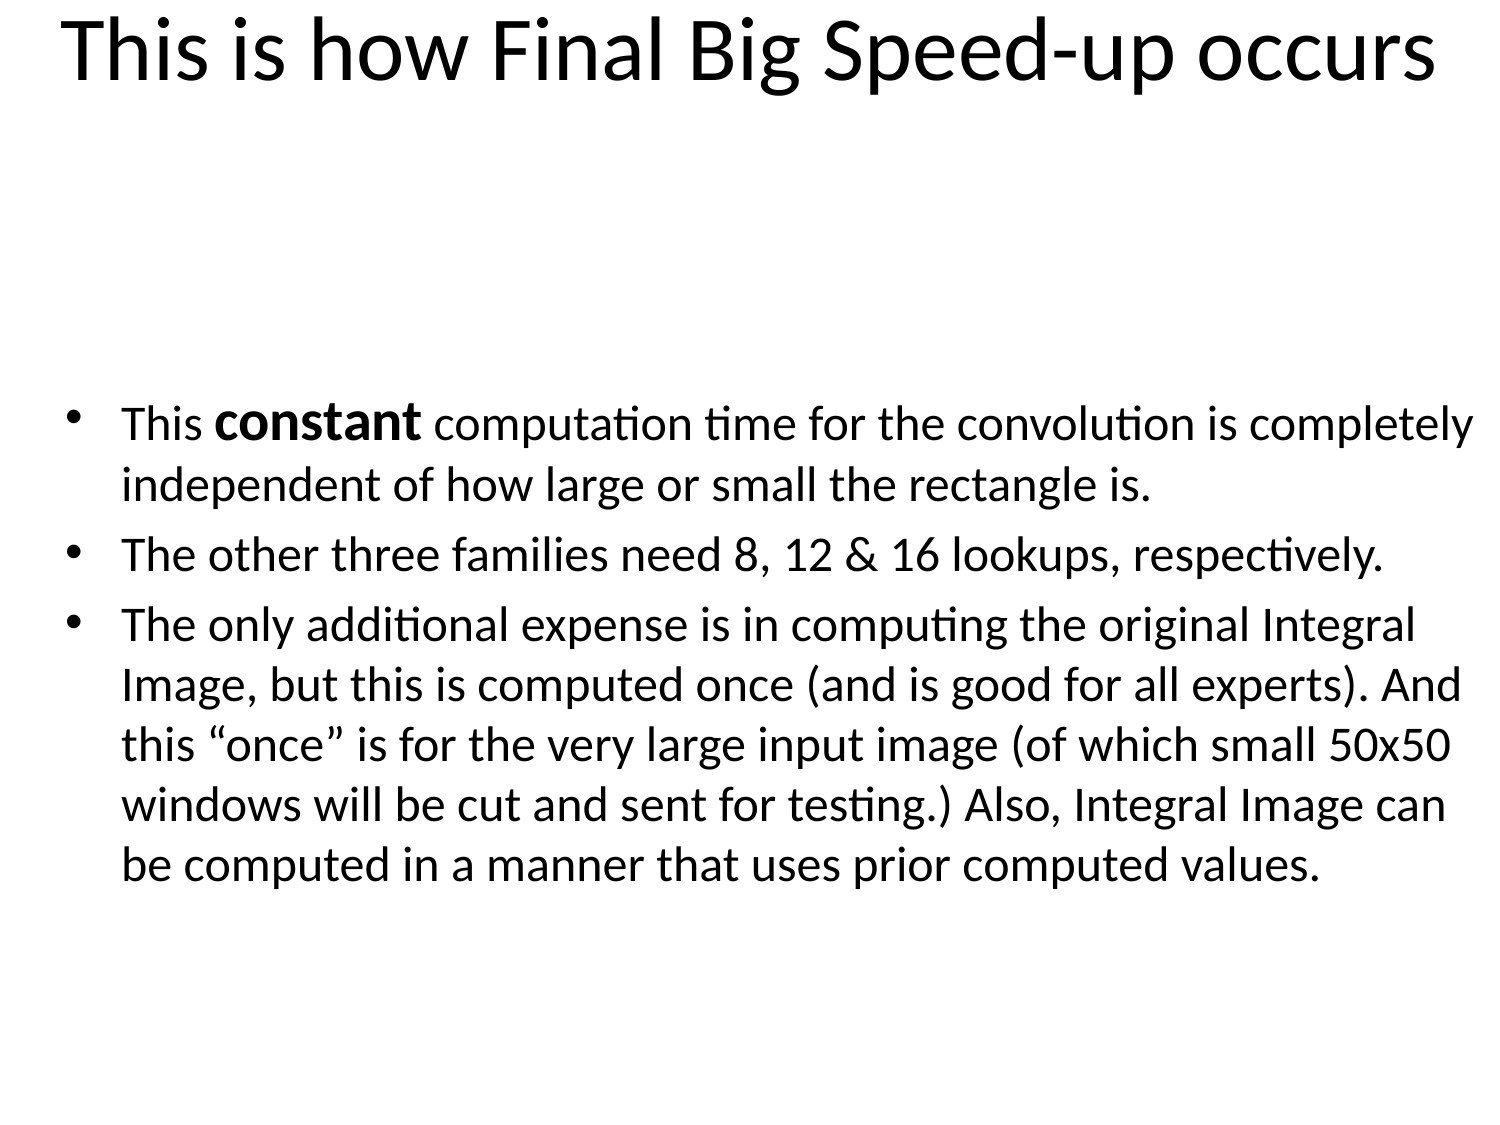

# This is how Final Big Speed-up occurs
So, any convolution with an expert pattern of the family shown in the example (remember there are four families), needs 8 lookups in the Integral Image (four lookups for each of two rectangles).

This constant computation time for the convolution is completely independent of how large or small the rectangle is.
The other three families need 8, 12 & 16 lookups, respectively.
The only additional expense is in computing the original Integral Image, but this is computed once (and is good for all experts). And this “once” is for the very large input image (of which small 50x50 windows will be cut and sent for testing.) Also, Integral Image can be computed in a manner that uses prior computed values.